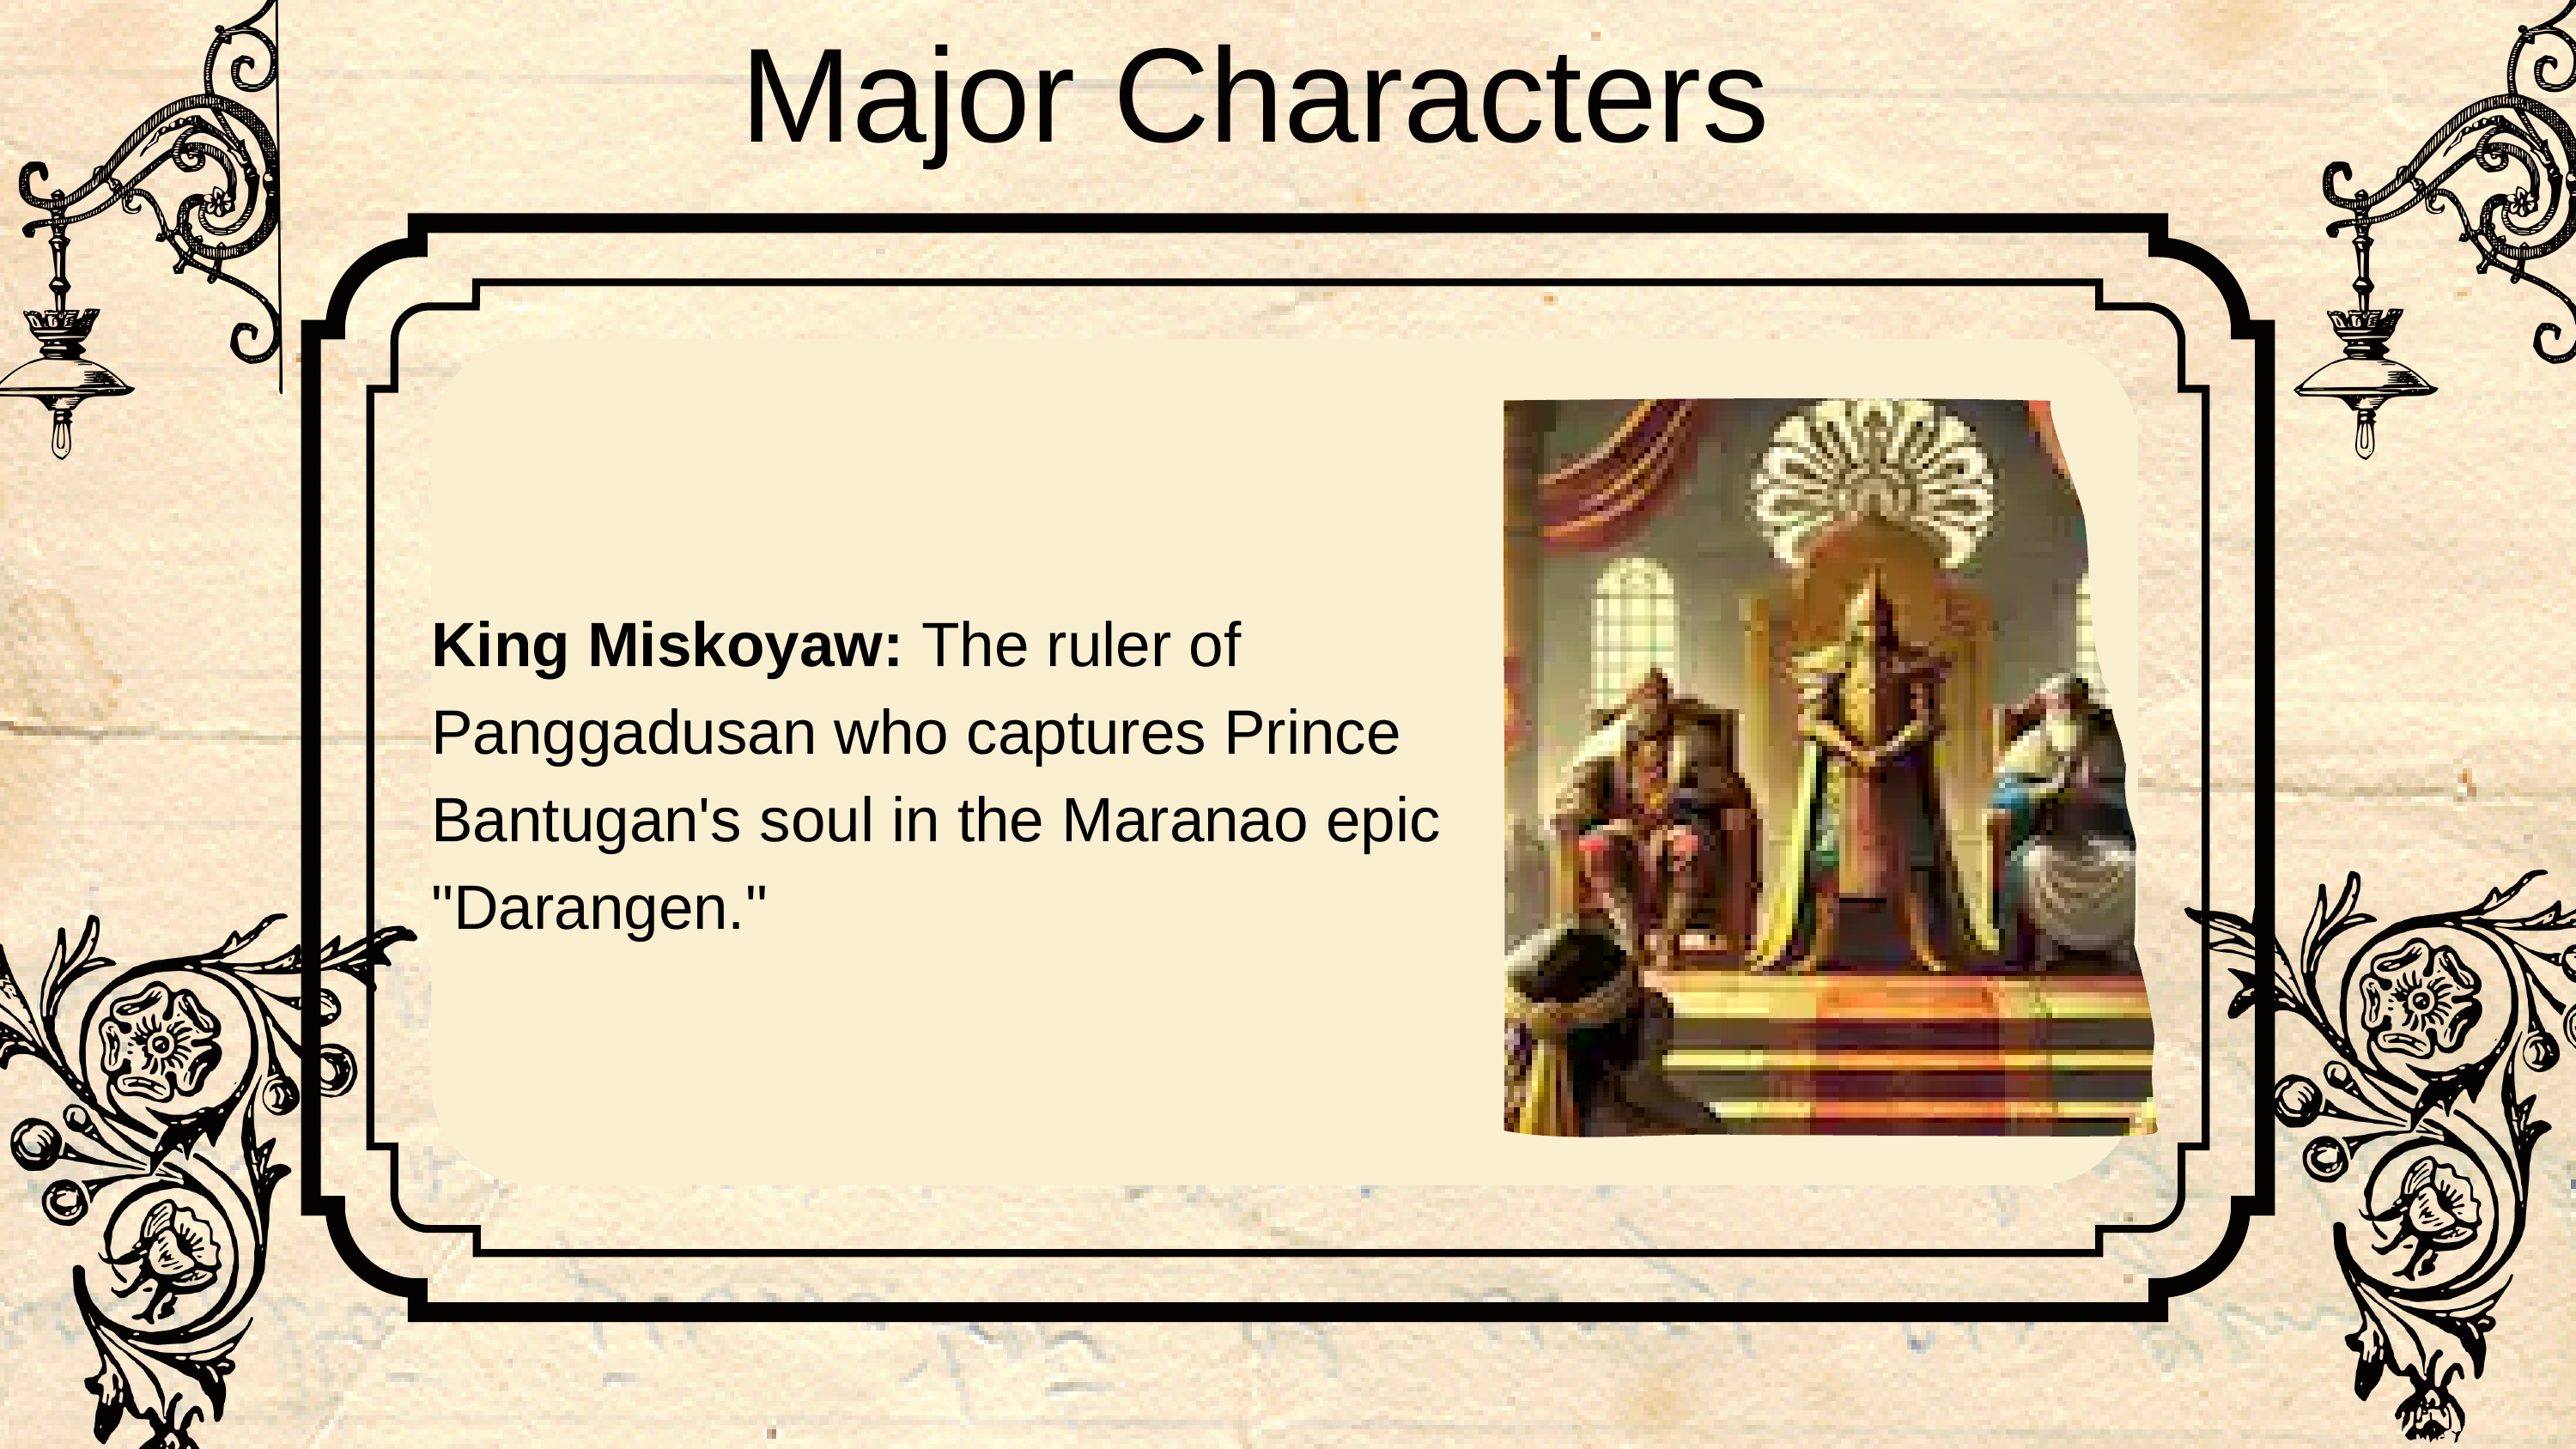

Major Characters

King Miskoyaw: The ruler of Panggadusan who captures Prince Bantugan's soul in the Maranao epic "Darangen."